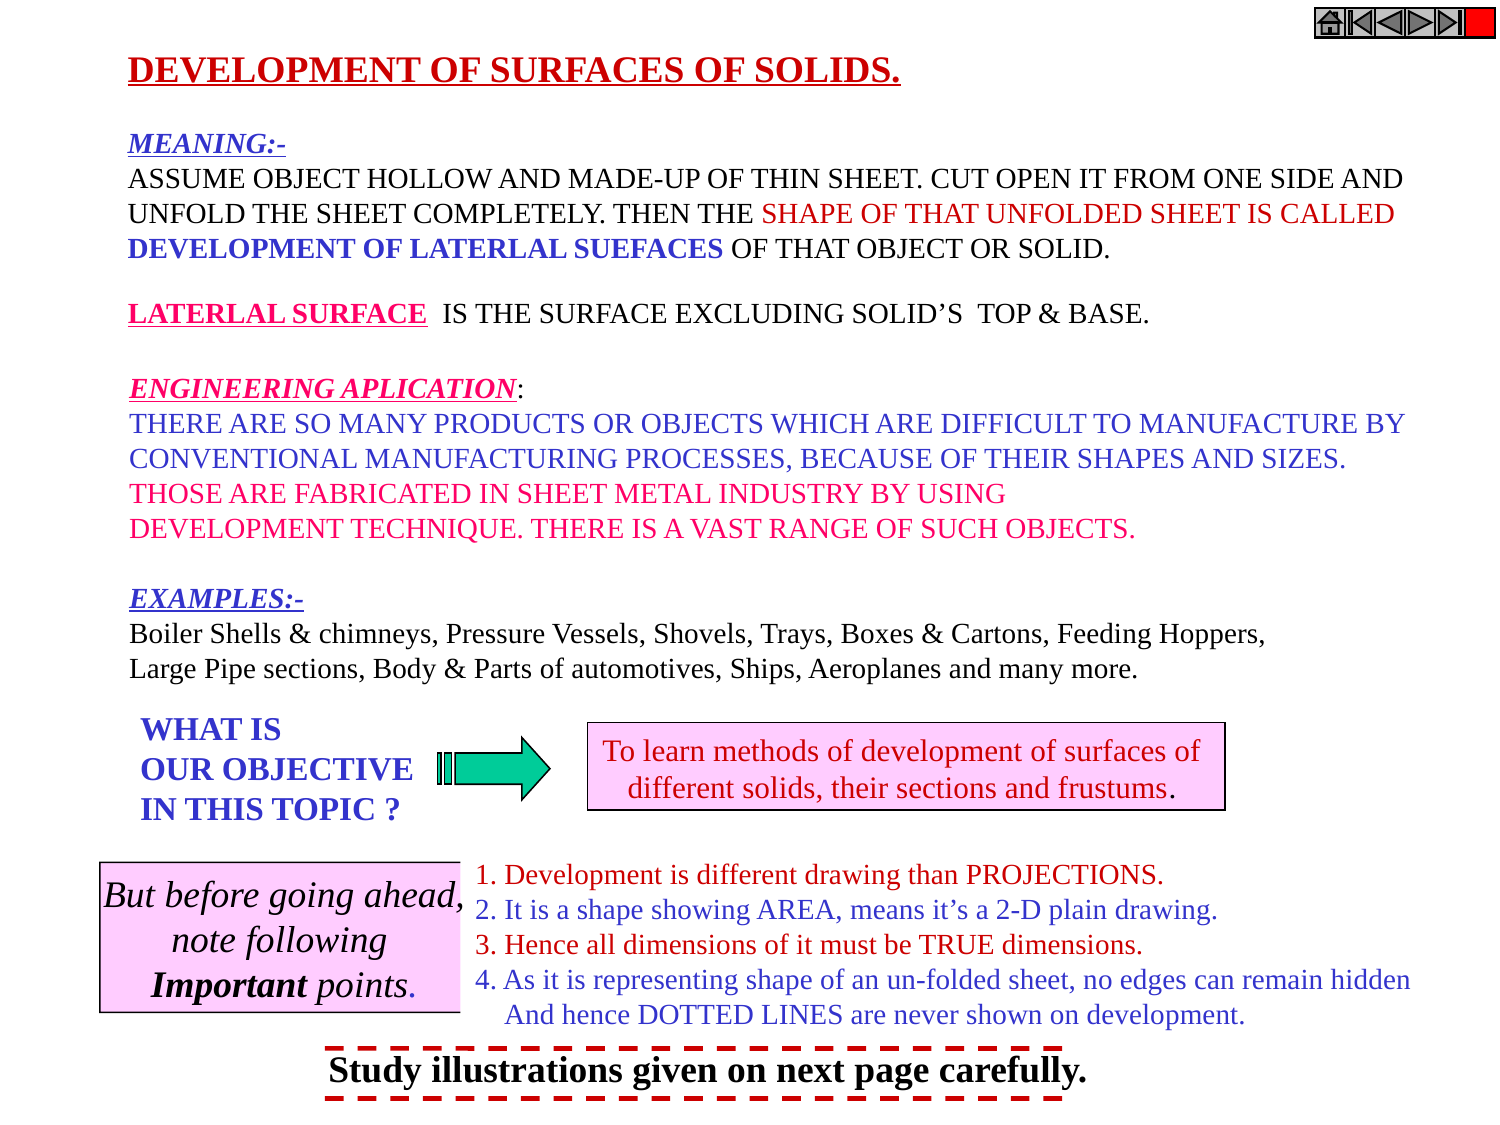

DEVELOPMENT OF SURFACES OF SOLIDS.

MEANING:-
ASSUME OBJECT HOLLOW AND MADE-UP OF THIN SHEET. CUT OPEN IT FROM ONE SIDE AND
UNFOLD THE SHEET COMPLETELY. THEN THE SHAPE OF THAT UNFOLDED SHEET IS CALLED
DEVELOPMENT OF LATERLAL SUEFACES OF THAT OBJECT OR SOLID.
LATERLAL SURFACE  IS THE SURFACE EXCLUDING SOLID’S  TOP & BASE.
ENGINEERING APLICATION:
THERE ARE SO MANY PRODUCTS OR OBJECTS WHICH ARE DIFFICULT TO MANUFACTURE BY
CONVENTIONAL MANUFACTURING PROCESSES, BECAUSE OF THEIR SHAPES AND SIZES.
THOSE ARE FABRICATED IN SHEET METAL INDUSTRY BY USING
DEVELOPMENT TECHNIQUE. THERE IS A VAST RANGE OF SUCH OBJECTS.

EXAMPLES:-
Boiler Shells & chimneys, Pressure Vessels, Shovels, Trays, Boxes & Cartons, Feeding Hoppers,
Large Pipe sections, Body & Parts of automotives, Ships, Aeroplanes and many more.
WHAT IS
OUR OBJECTIVE
IN THIS TOPIC ?

To learn methods of development of surfaces of
different solids, their sections and frustums.

1. Development is different drawing than PROJECTIONS.
2. It is a shape showing AREA, means it’s a 2-D plain drawing.
3. Hence all dimensions of it must be TRUE dimensions.
4. As it is representing shape of an un-folded sheet, no edges can remain hidden
    And hence DOTTED LINES are never shown on development.
But before going ahead,
note following
Important points.

Study illustrations given on next page carefully.